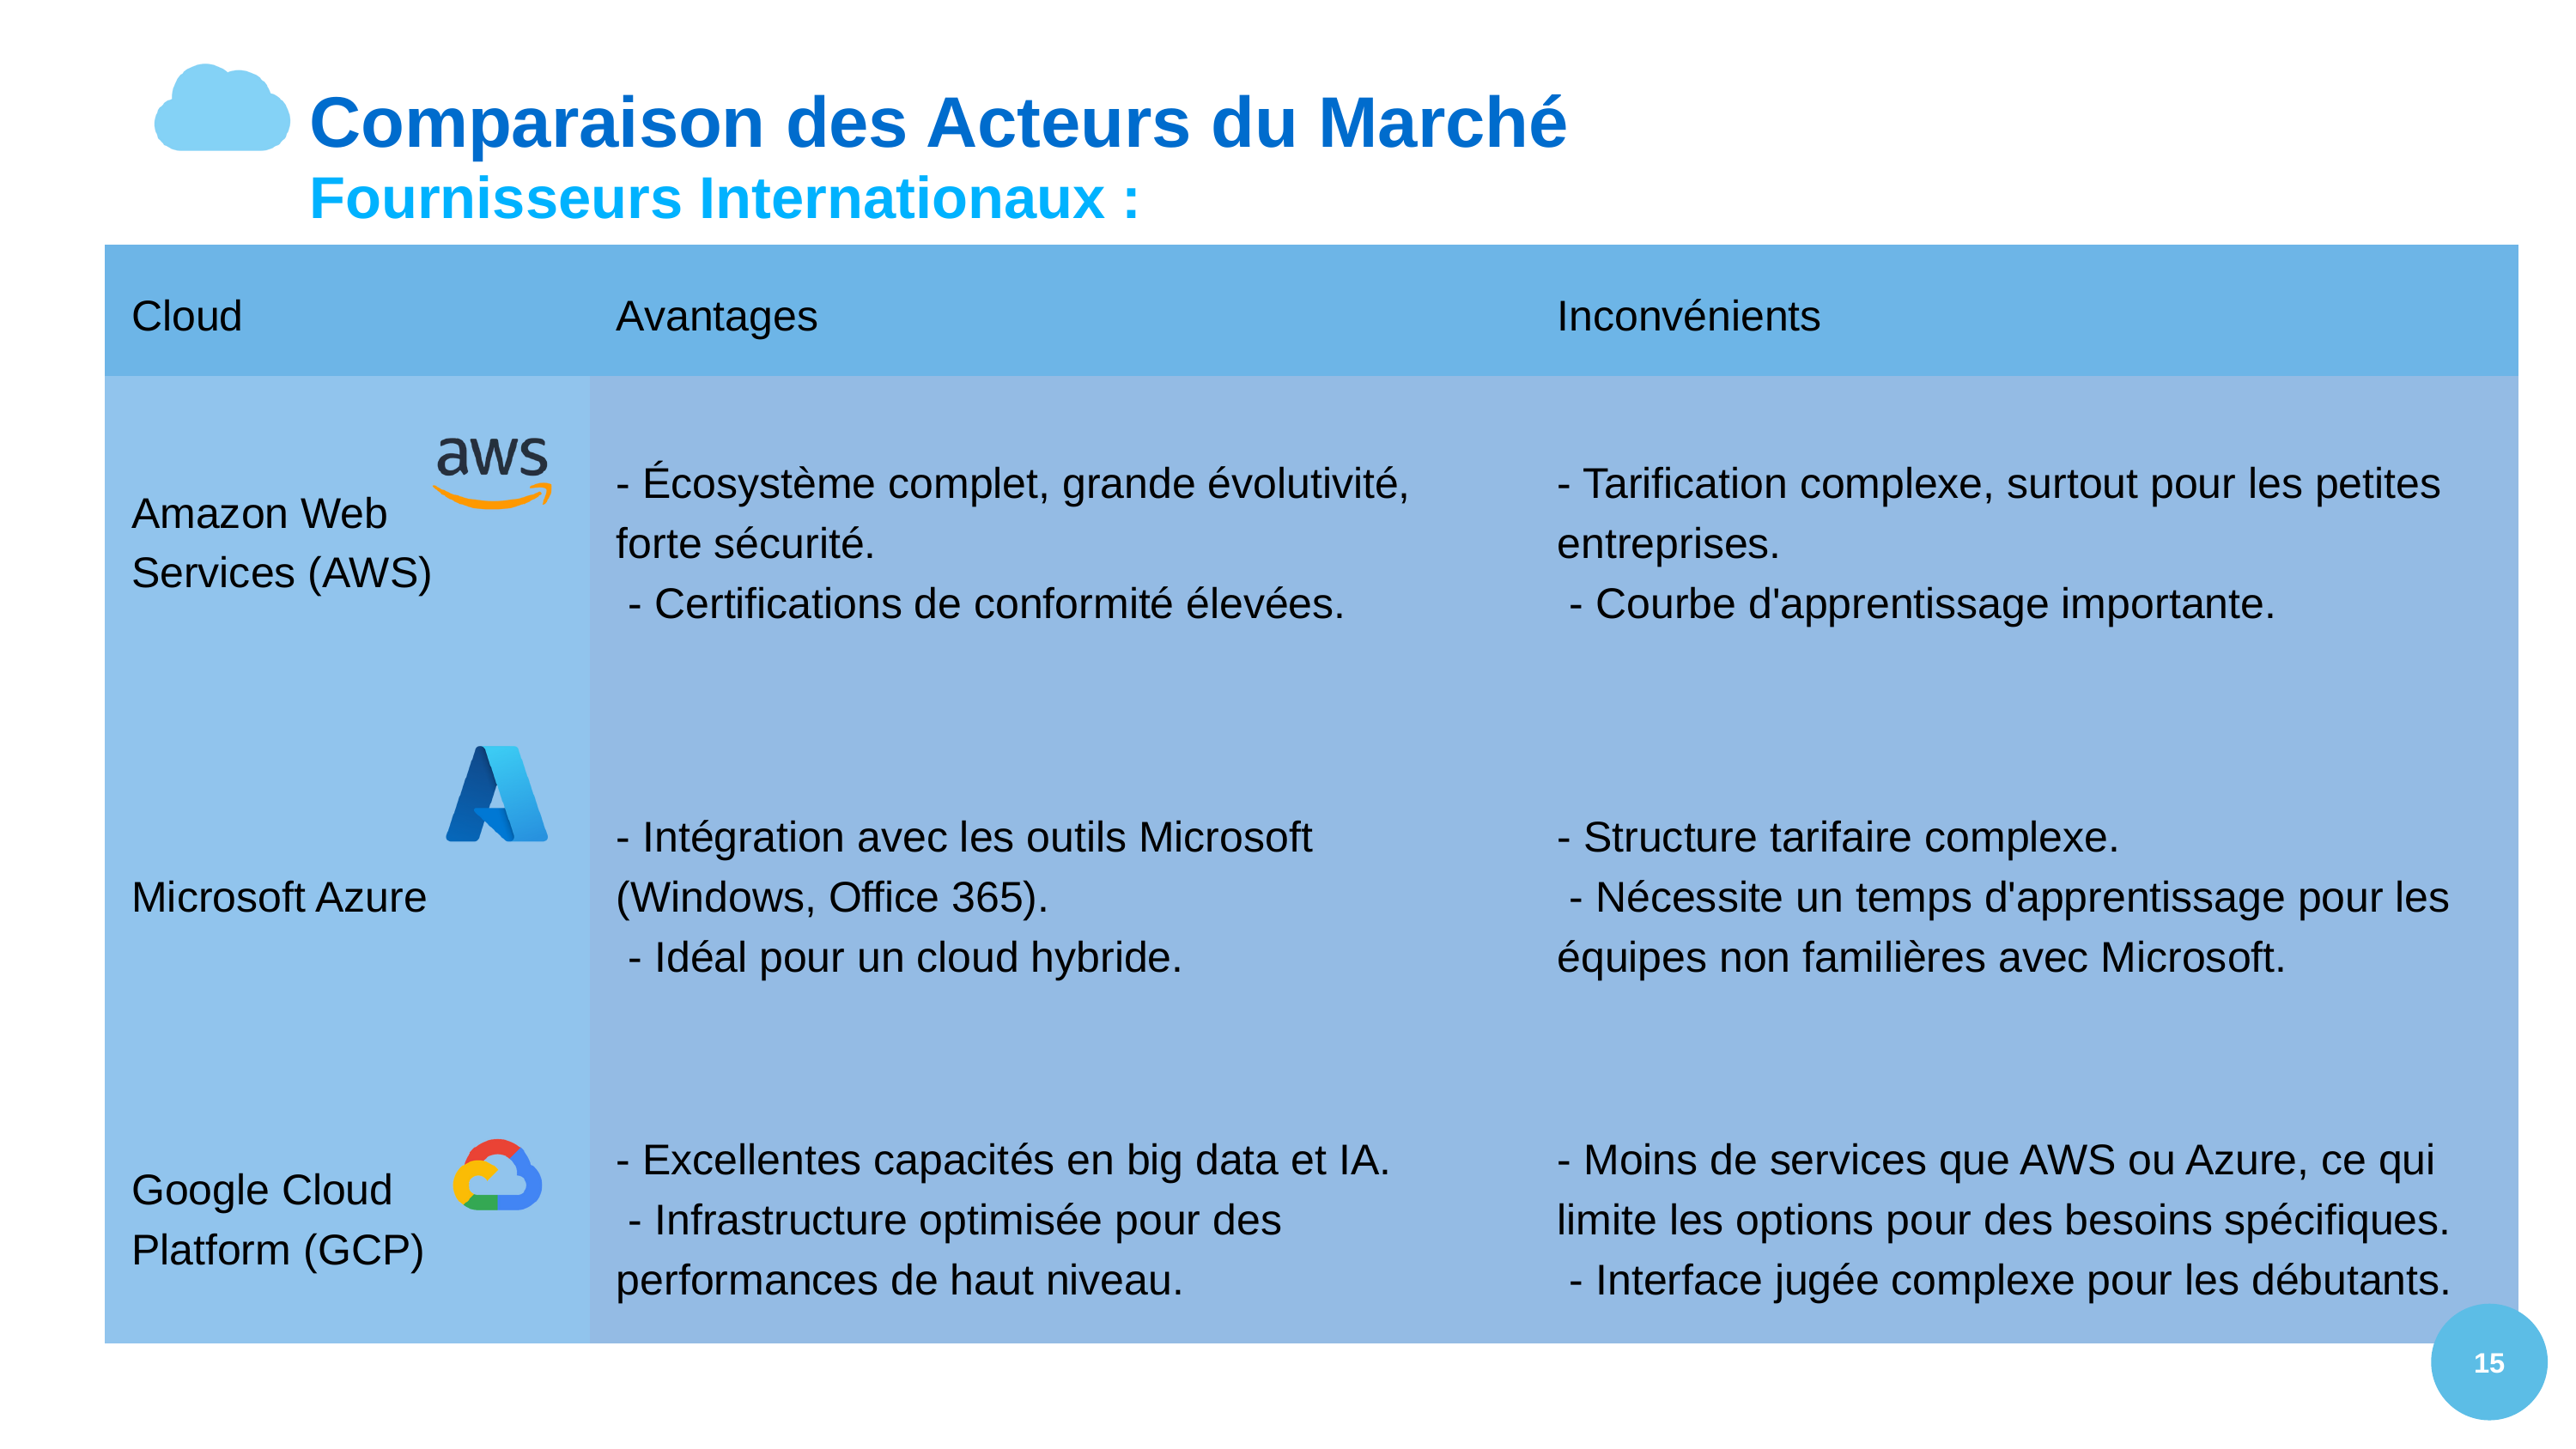

Comparaison des Acteurs du Marché
12
Fournisseurs Internationaux :
| Cloud | Avantages | Inconvénients |
| --- | --- | --- |
| Amazon Web Services (AWS) | - Écosystème complet, grande évolutivité, forte sécurité. - Certifications de conformité élevées. | - Tarification complexe, surtout pour les petites entreprises. - Courbe d'apprentissage importante. |
| Microsoft Azure | - Intégration avec les outils Microsoft (Windows, Office 365). - Idéal pour un cloud hybride. | - Structure tarifaire complexe. - Nécessite un temps d'apprentissage pour les équipes non familières avec Microsoft. |
| Google Cloud Platform (GCP) | - Excellentes capacités en big data et IA. - Infrastructure optimisée pour des performances de haut niveau. | - Moins de services que AWS ou Azure, ce qui limite les options pour des besoins spécifiques. - Interface jugée complexe pour les débutants. |

15